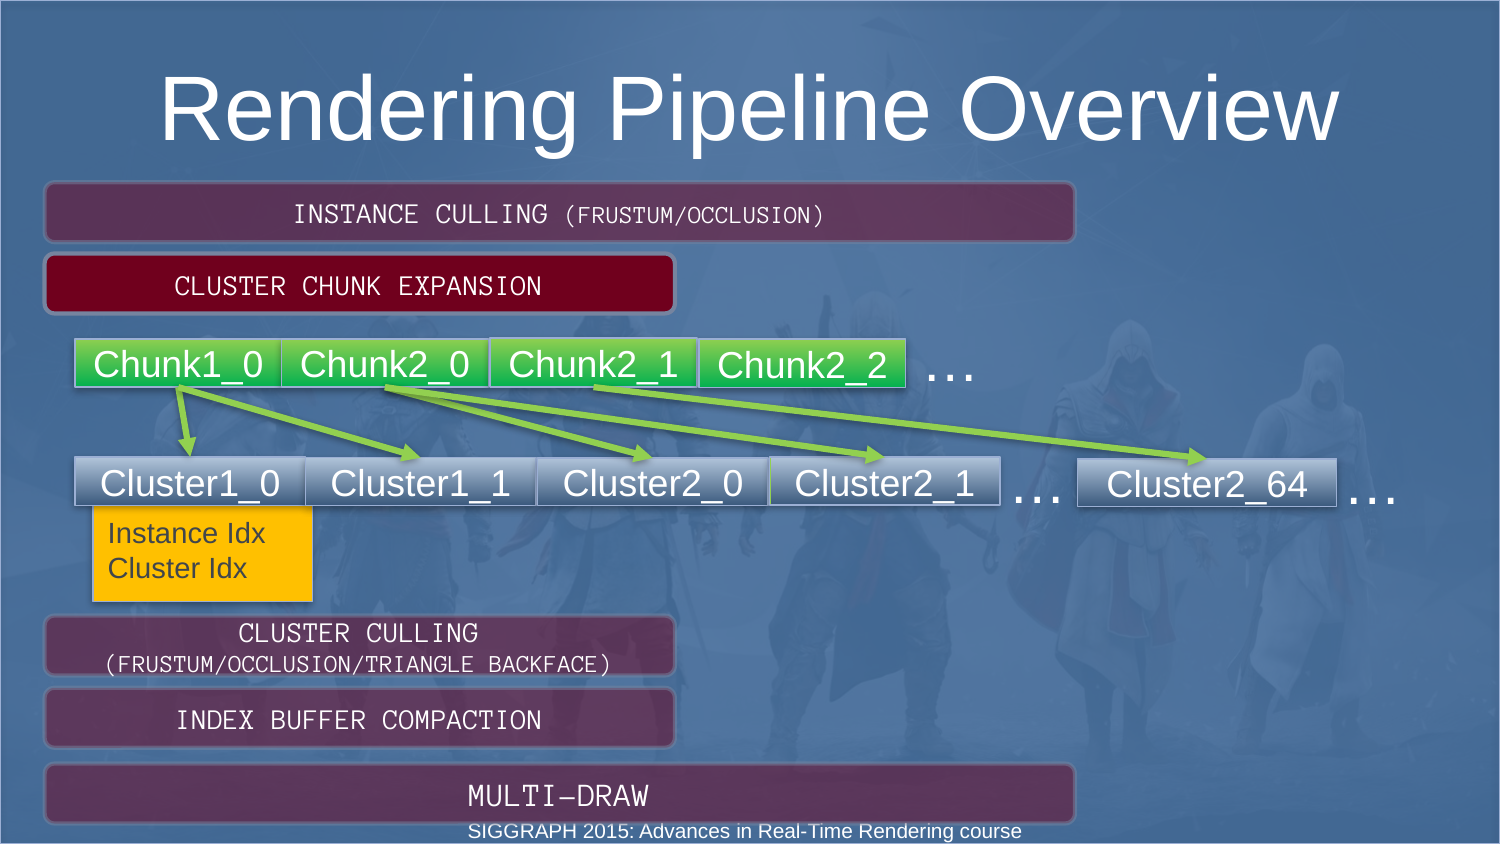

# Rendering Pipeline Overview
INSTANCE CULLING (FRUSTUM/OCCLUSION)

CLUSTER CHUNK EXPANSION
…
Chunk2_1
Chunk1_0
Chunk2_0
Chunk2_2
…
…
Cluster1_0
Cluster2_1
Cluster1_1
Cluster2_0
Cluster2_64
Instance Idx
Cluster Idx
CLUSTER CULLING (FRUSTUM/OCCLUSION/TRIANGLE BACKFACE)
INDEX BUFFER COMPACTION
MULTI-DRAW

SIGGRAPH 2015: Advances in Real-Time Rendering course